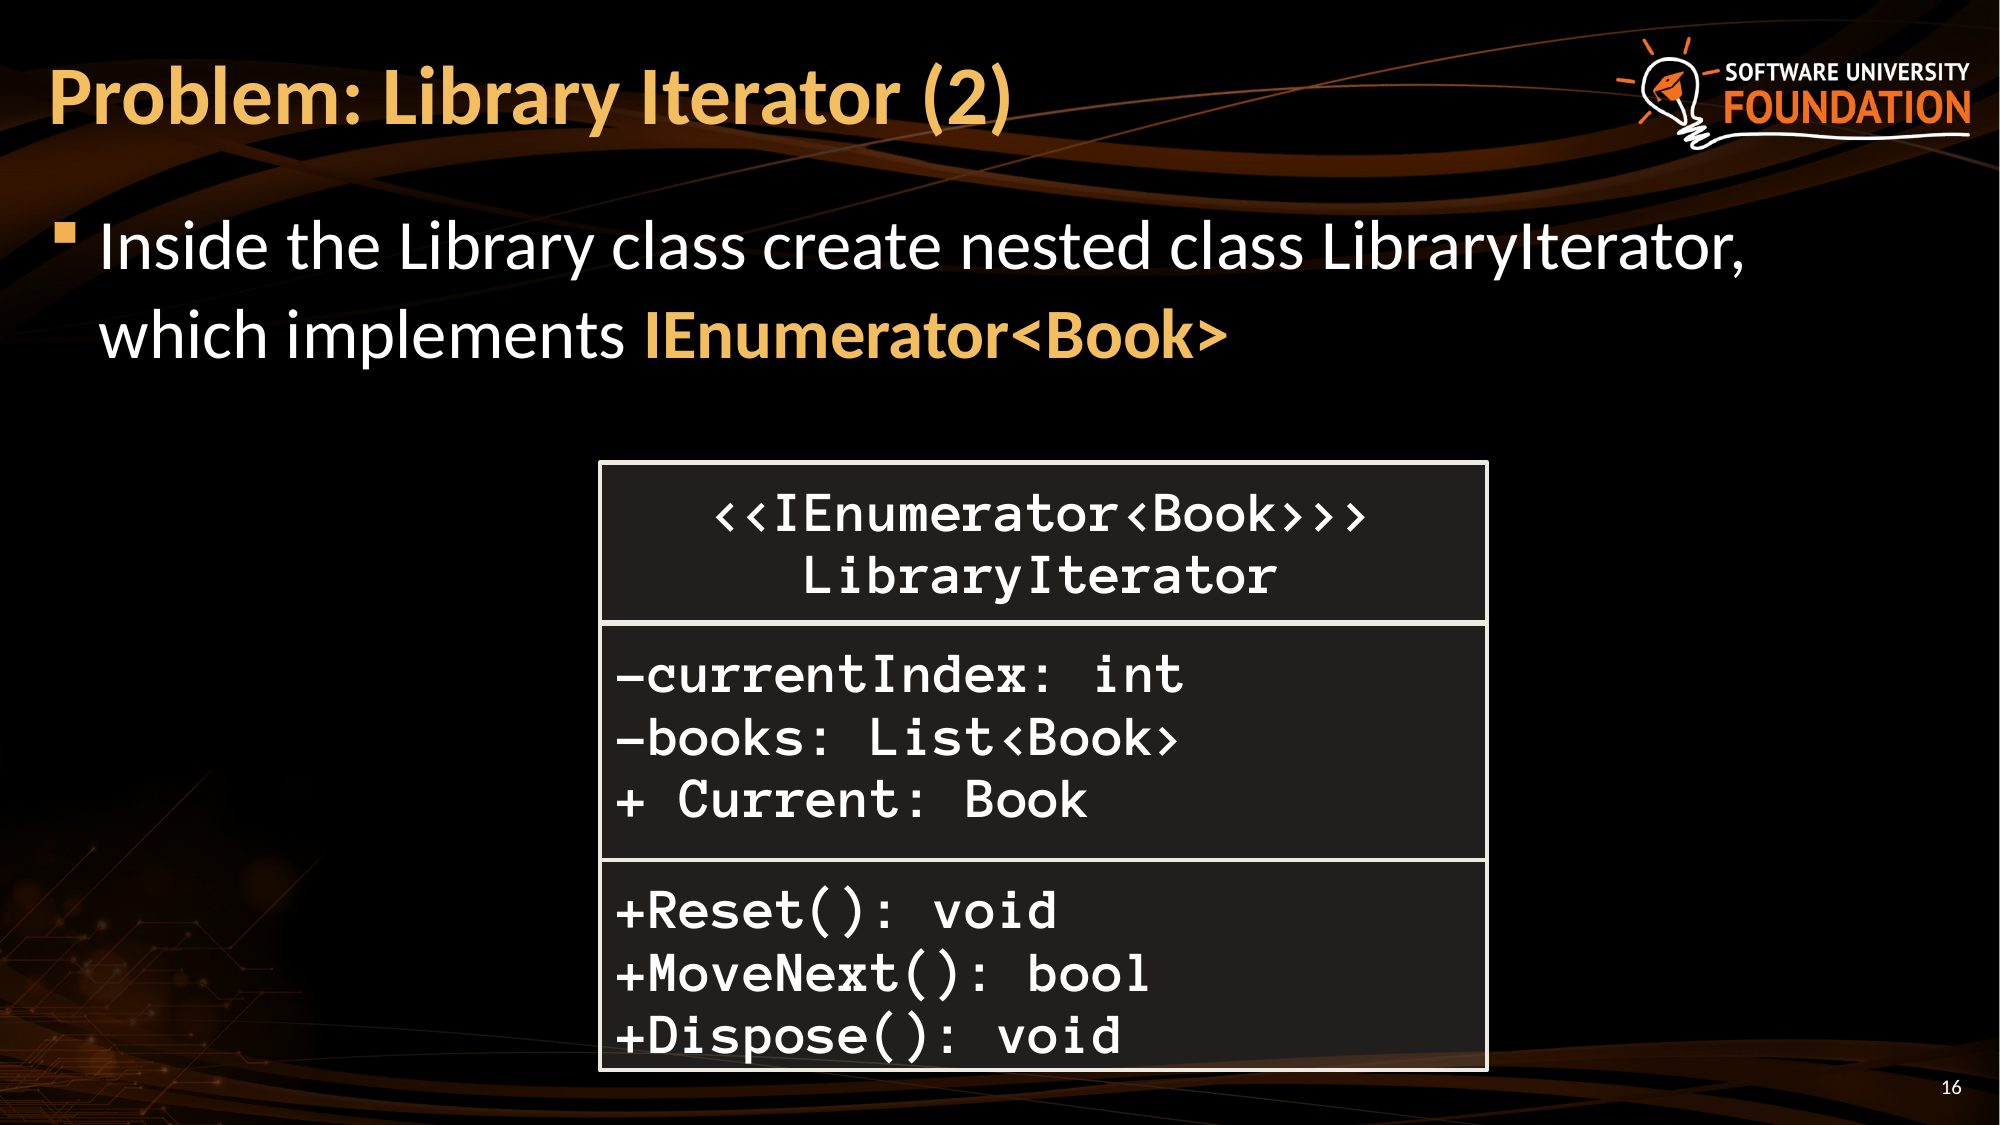

# Problem: Library Iterator (2)
Inside the Library class create nested class LibraryIterator,
which implements IEnumerator<Book>

<<IEnumerator<Book>>>
LibraryIterator
-currentIndex: int
-books: List<Book>
+ Current: Book
+Reset(): void
+MoveNext(): bool
+Dispose(): void

16